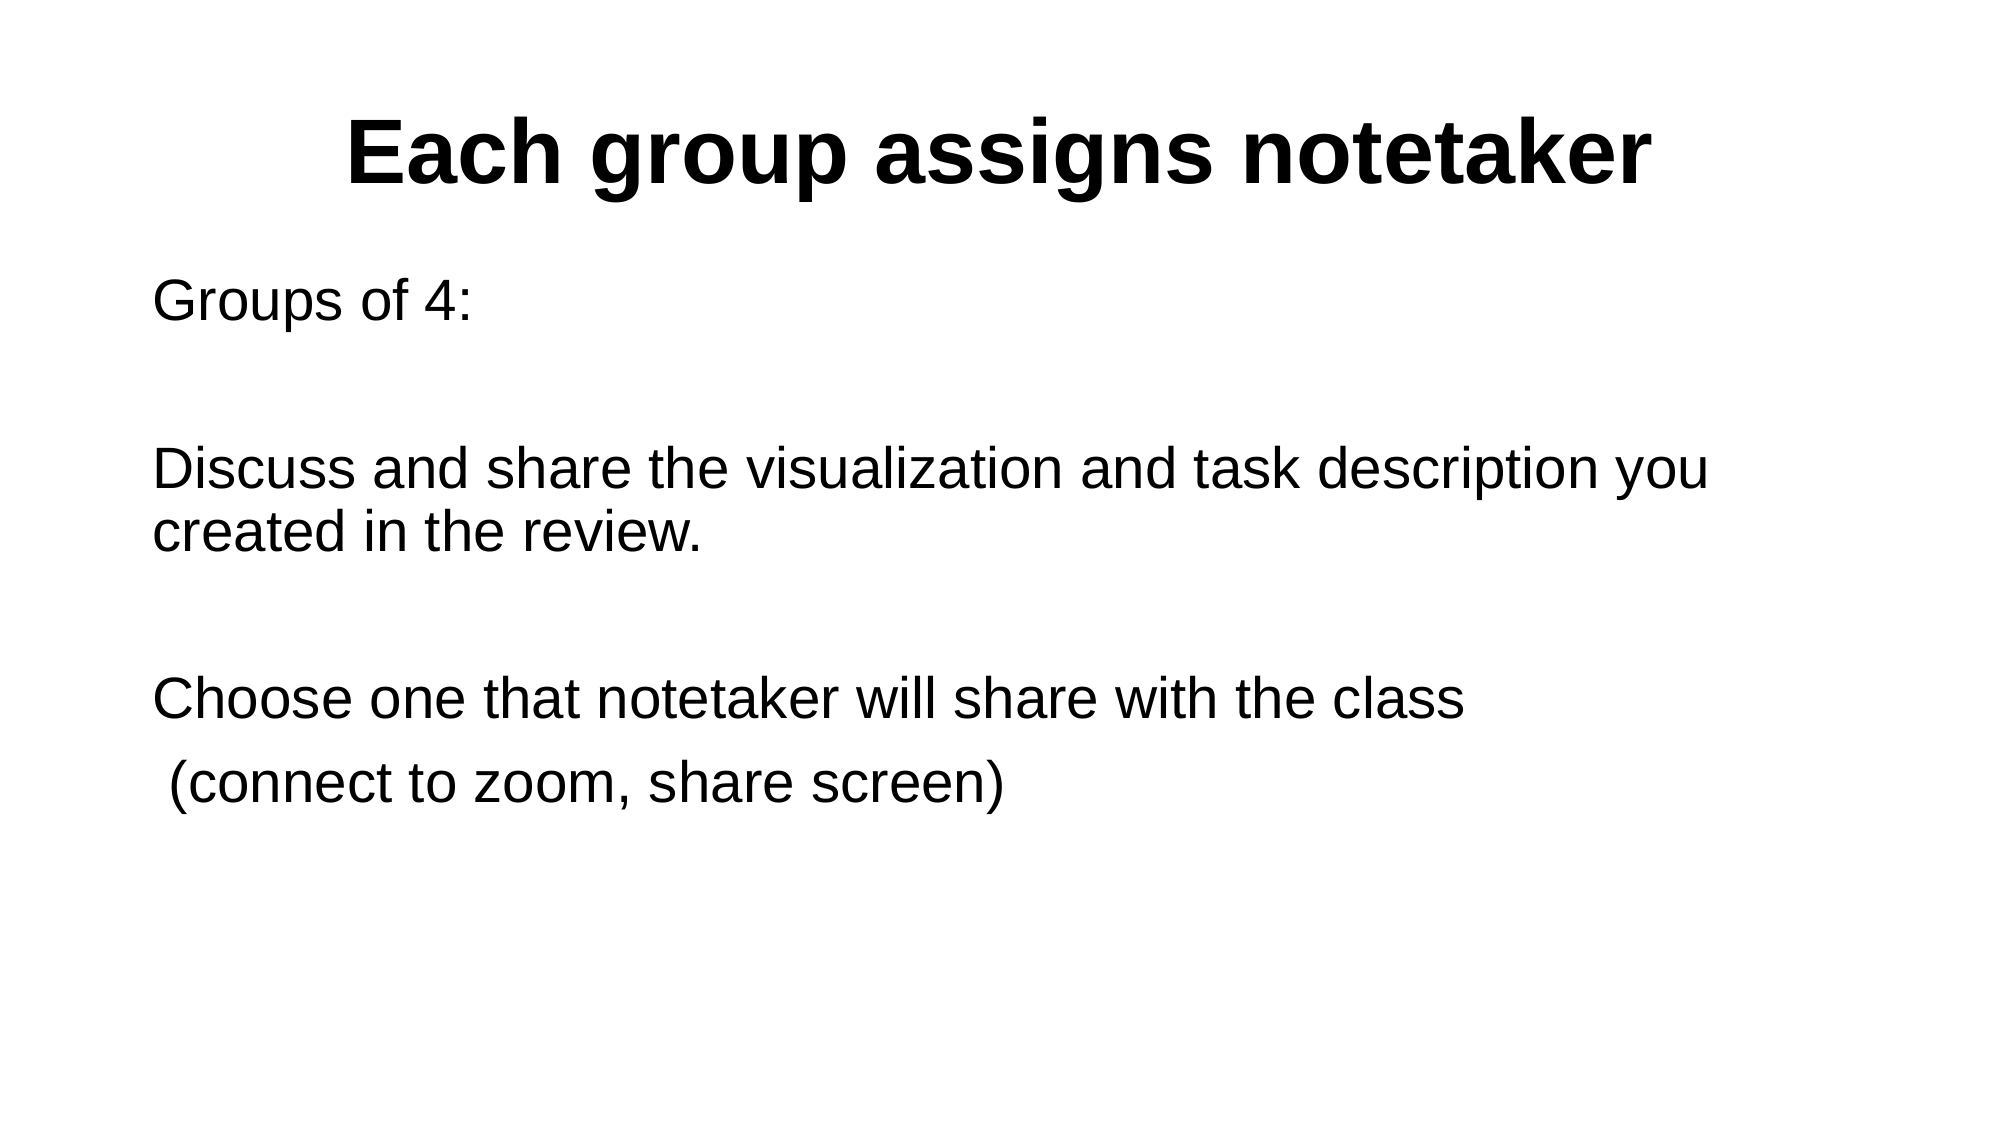

# Each group assigns notetaker
Groups of 4:

Discuss and share the visualization and task description you created in the review.

Choose one that notetaker will share with the class
 (connect to zoom, share screen)